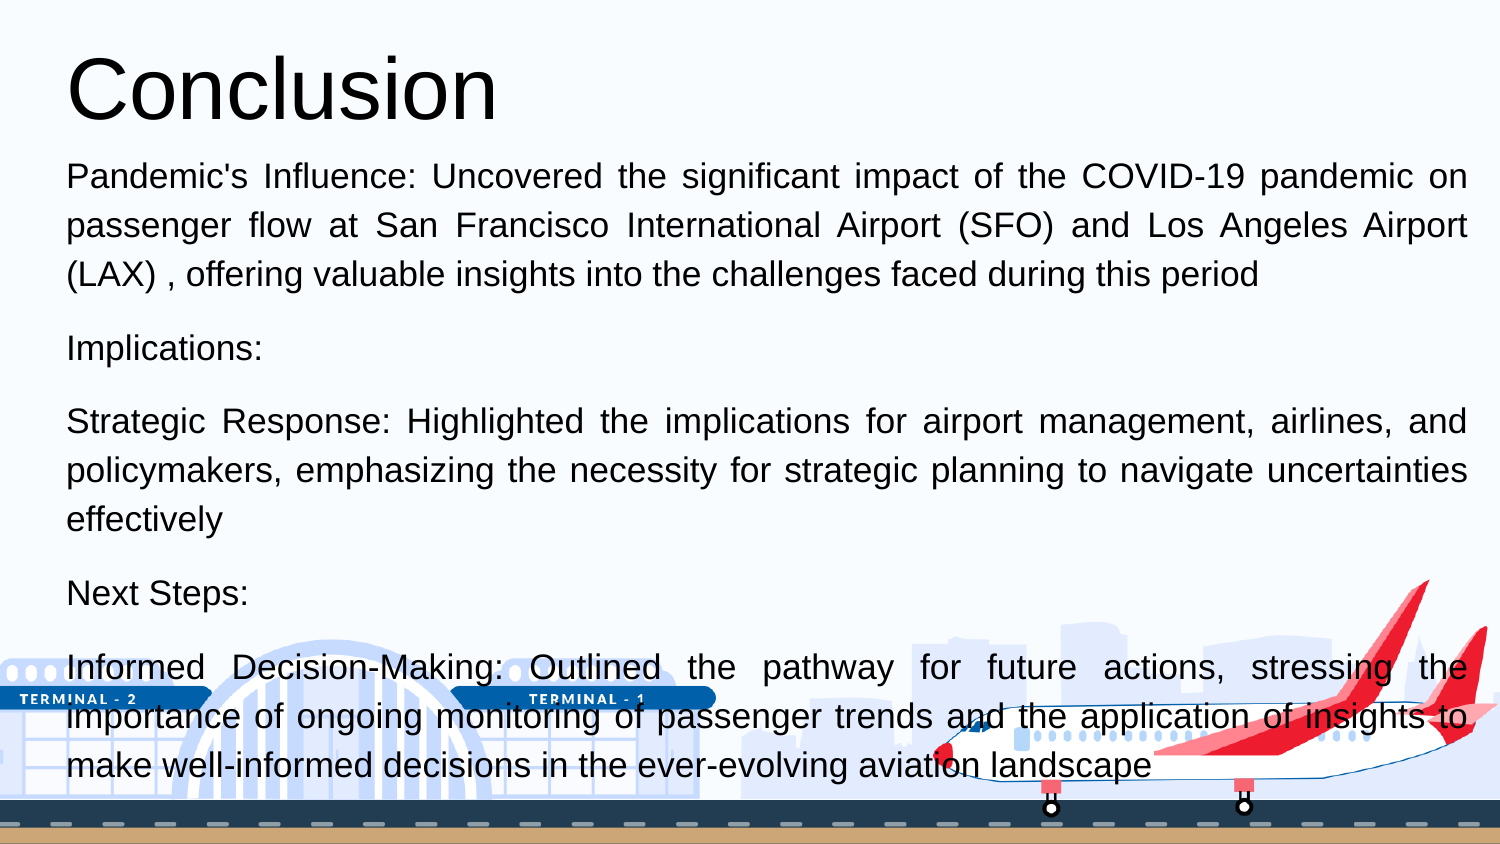

# Conclusion
Pandemic's Influence: Uncovered the significant impact of the COVID-19 pandemic on passenger flow at San Francisco International Airport (SFO) and Los Angeles Airport (LAX) , offering valuable insights into the challenges faced during this period
Implications:
Strategic Response: Highlighted the implications for airport management, airlines, and policymakers, emphasizing the necessity for strategic planning to navigate uncertainties effectively
Next Steps:
Informed Decision-Making: Outlined the pathway for future actions, stressing the importance of ongoing monitoring of passenger trends and the application of insights to make well-informed decisions in the ever-evolving aviation landscape